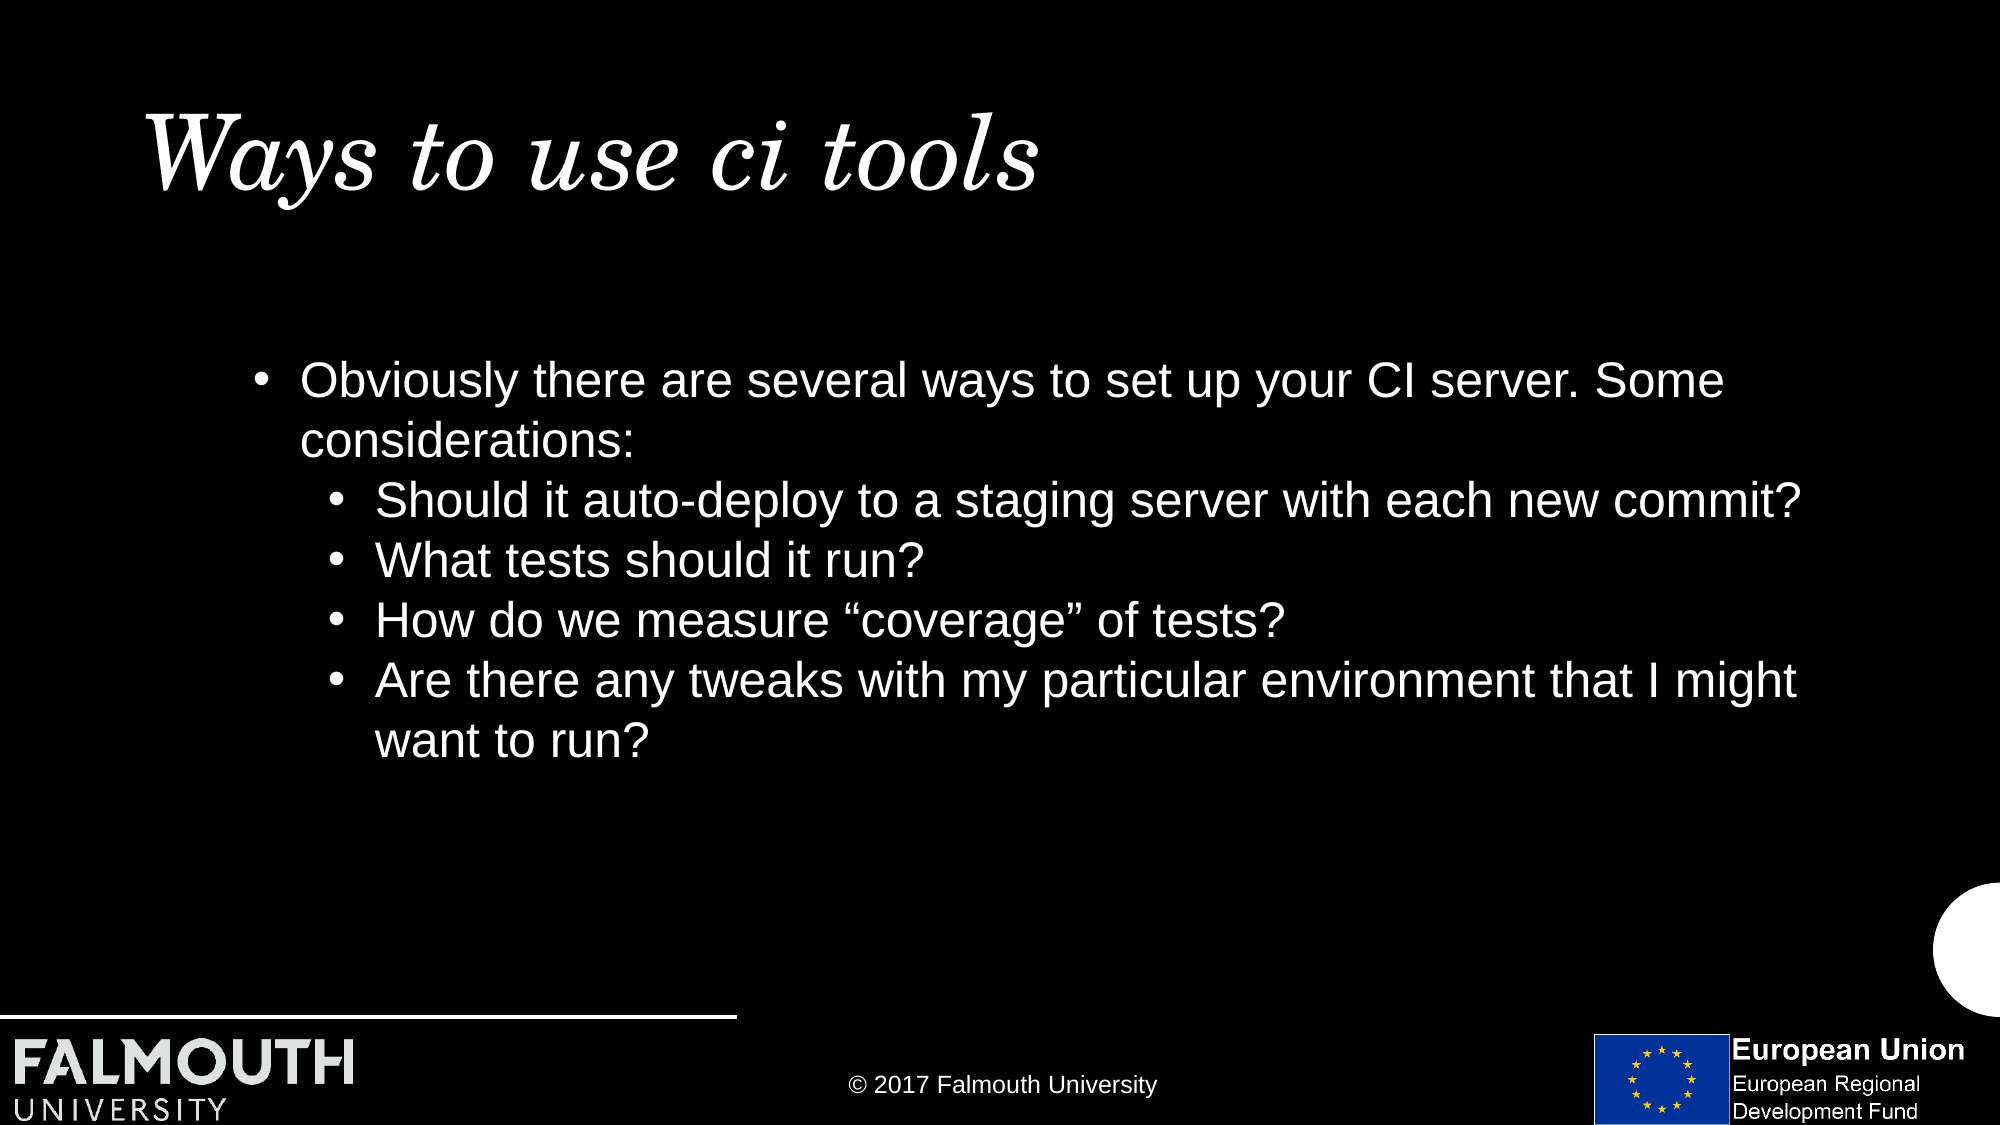

# Ways to use ci tools
Obviously there are several ways to set up your CI server. Some considerations:
Should it auto-deploy to a staging server with each new commit?
What tests should it run?
How do we measure “coverage” of tests?
Are there any tweaks with my particular environment that I might want to run?